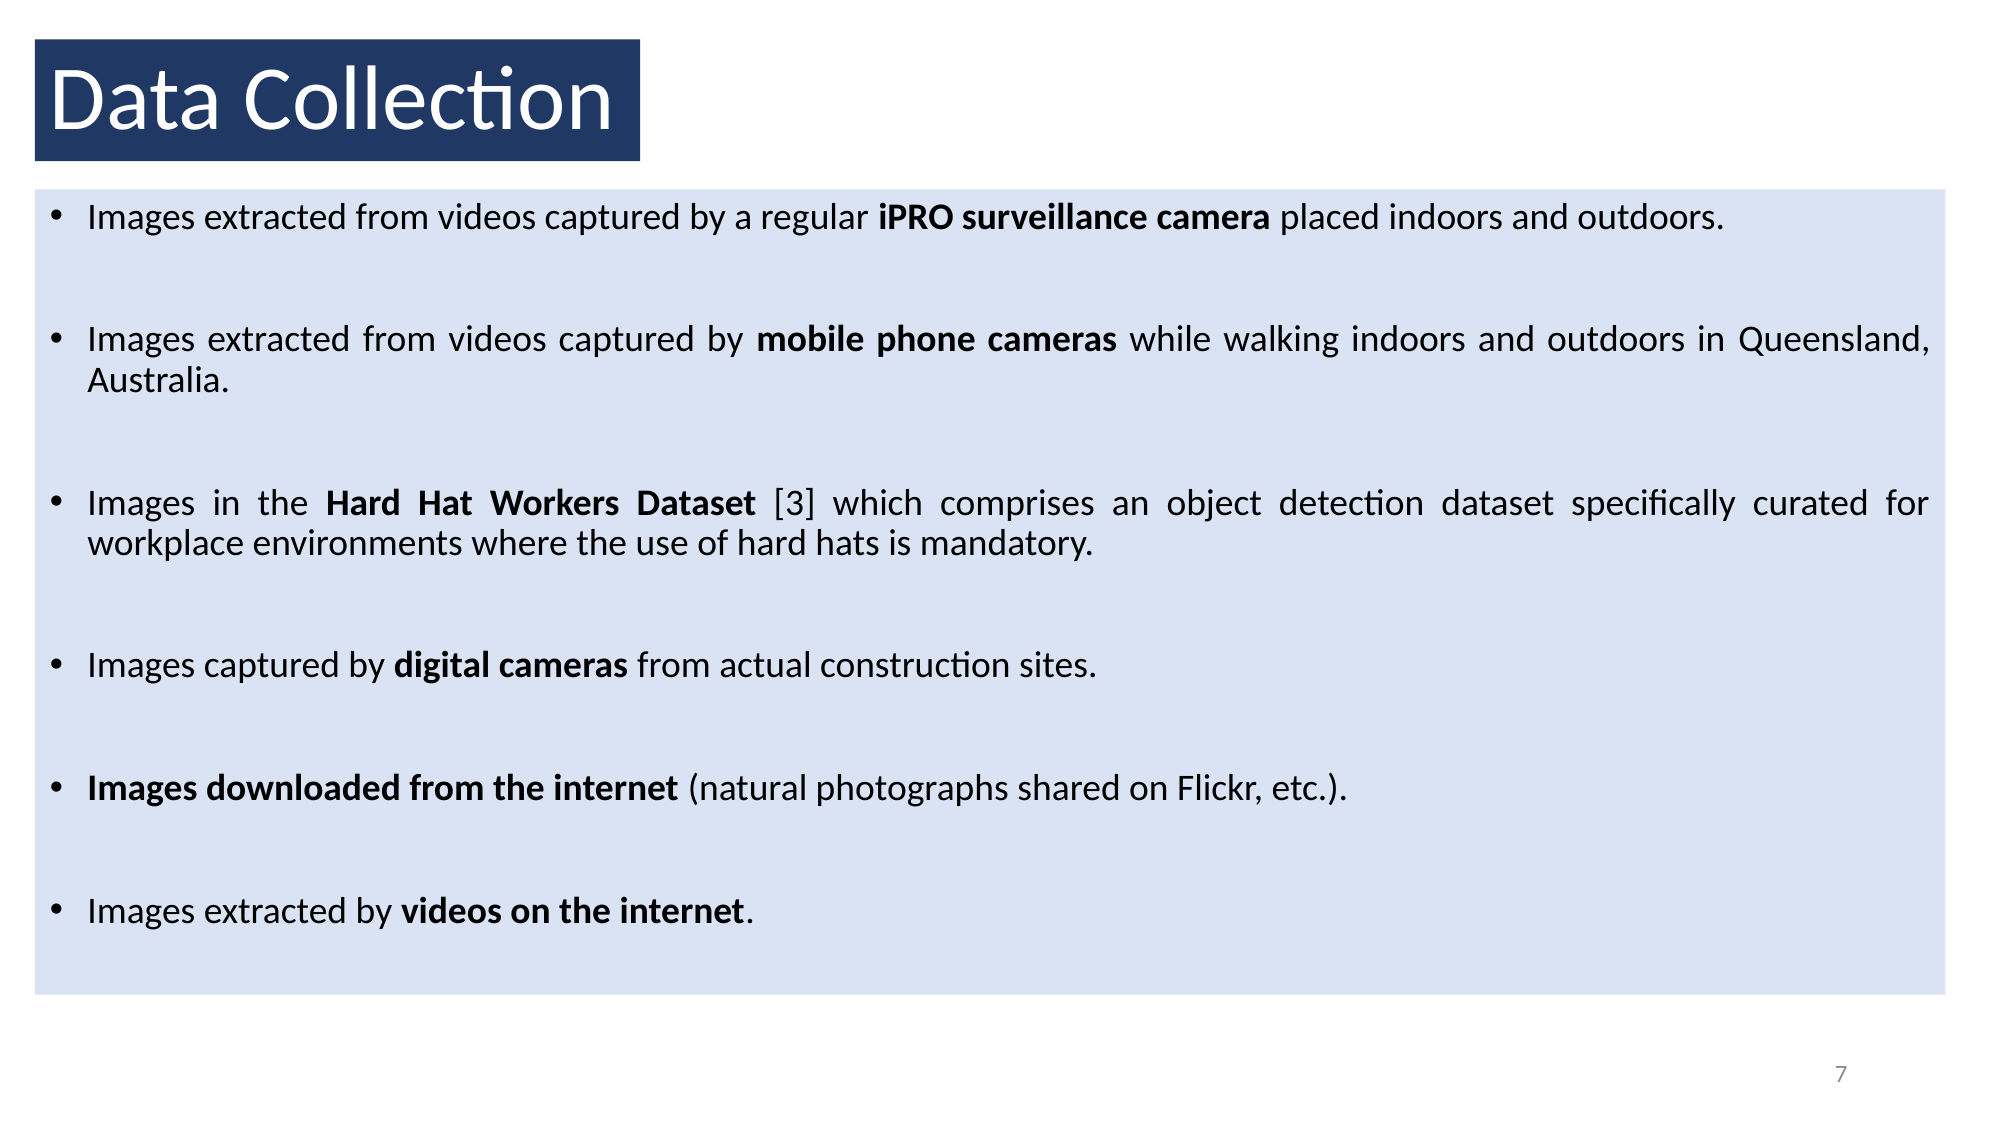

# Data Collection
Images extracted from videos captured by a regular iPRO surveillance camera placed indoors and outdoors.

Images extracted from videos captured by mobile phone cameras while walking indoors and outdoors in Queensland, Australia.

Images in the Hard Hat Workers Dataset [3] which comprises an object detection dataset specifically curated for workplace environments where the use of hard hats is mandatory.

Images captured by digital cameras from actual construction sites.

Images downloaded from the internet (natural photographs shared on Flickr, etc.).

Images extracted by videos on the internet.
7